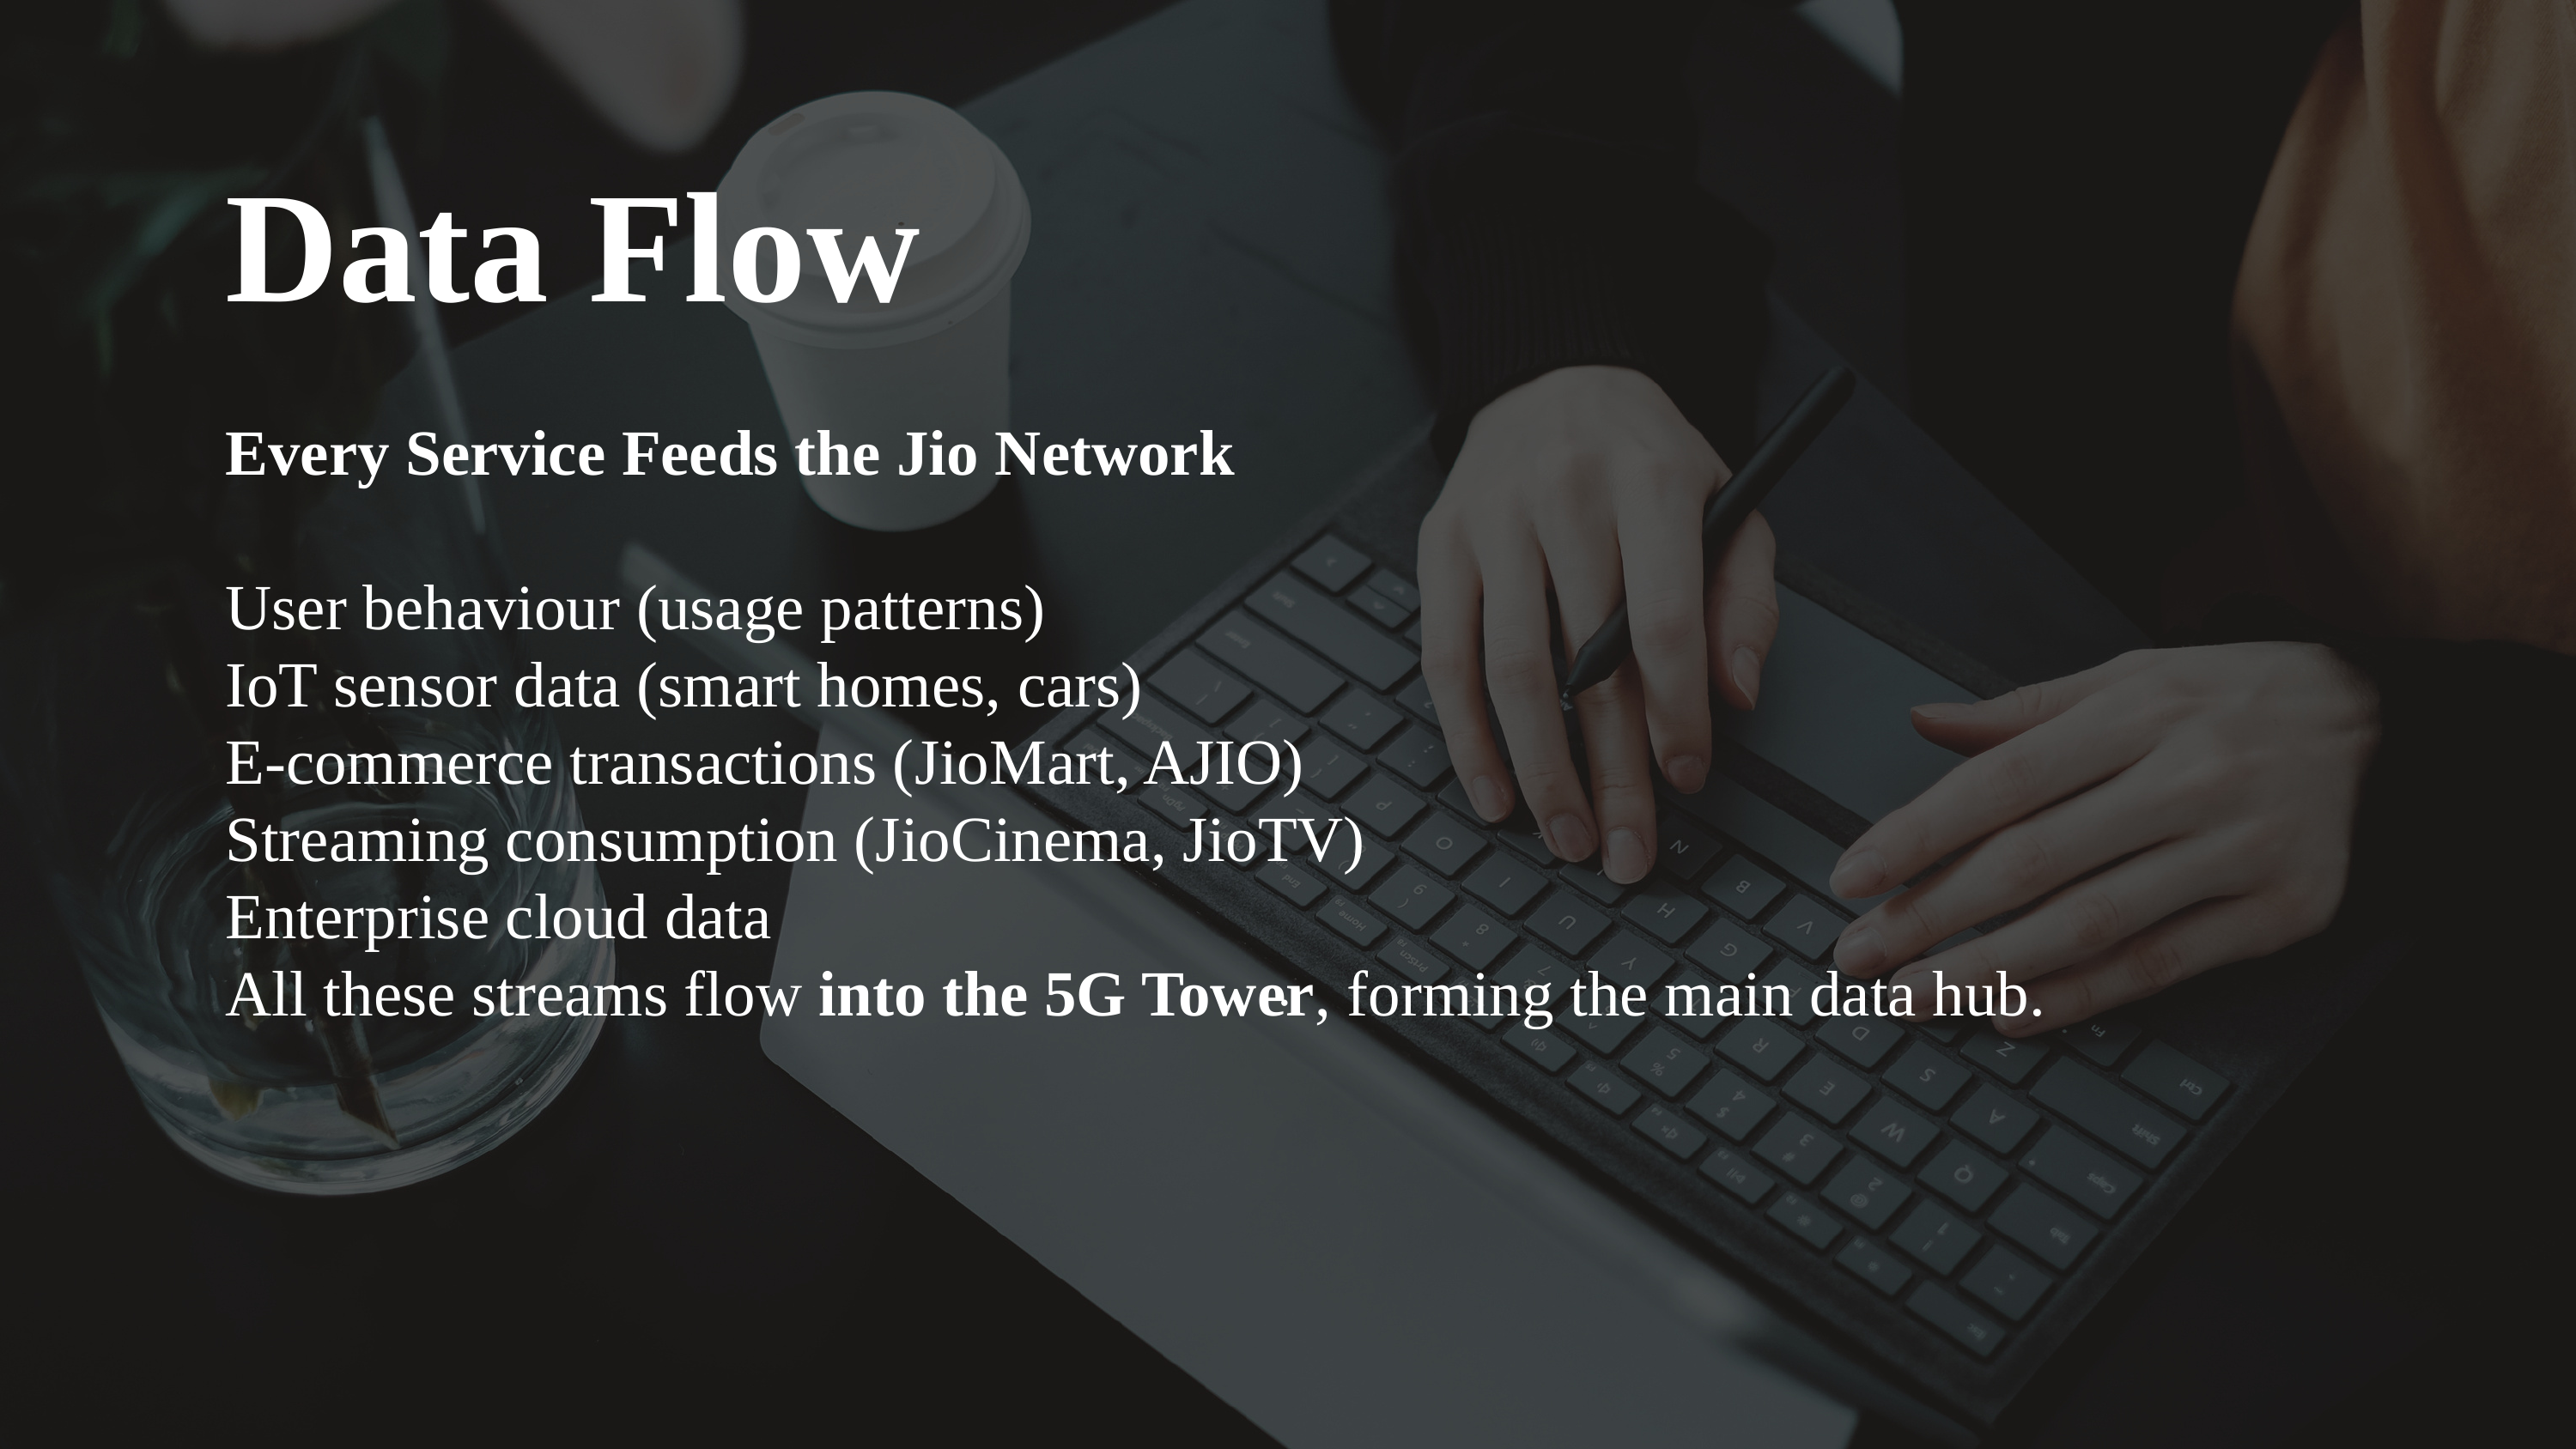

Data Flow

Every Service Feeds the Jio Network

User behaviour (usage patterns)
IoT sensor data (smart homes, cars)
E-commerce transactions (JioMart, AJIO)
Streaming consumption (JioCinema, JioTV)
Enterprise cloud data
All these streams flow into the 5G Tower, forming the main data hub.

.